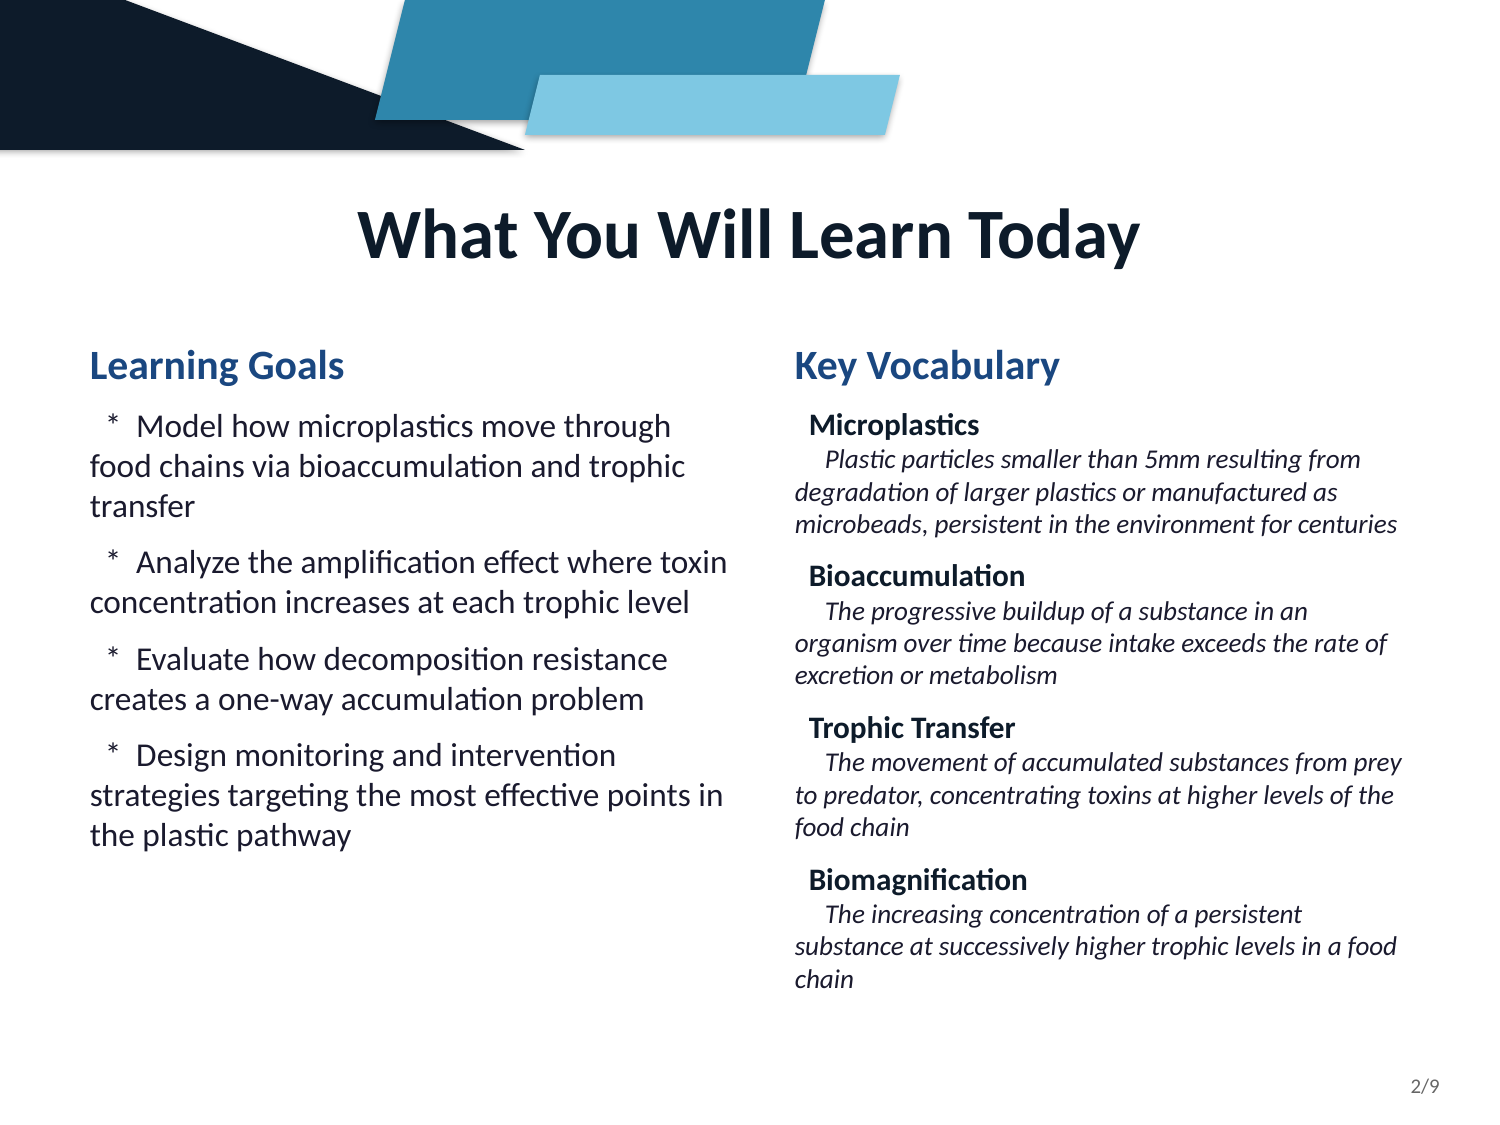

What You Will Learn Today
Learning Goals
  *  Model how microplastics move through food chains via bioaccumulation and trophic transfer
  *  Analyze the amplification effect where toxin concentration increases at each trophic level
  *  Evaluate how decomposition resistance creates a one-way accumulation problem
  *  Design monitoring and intervention strategies targeting the most effective points in the plastic pathway
Key Vocabulary
  Microplastics
     Plastic particles smaller than 5mm resulting from degradation of larger plastics or manufactured as microbeads, persistent in the environment for centuries
  Bioaccumulation
     The progressive buildup of a substance in an organism over time because intake exceeds the rate of excretion or metabolism
  Trophic Transfer
     The movement of accumulated substances from prey to predator, concentrating toxins at higher levels of the food chain
  Biomagnification
     The increasing concentration of a persistent substance at successively higher trophic levels in a food chain
2/9